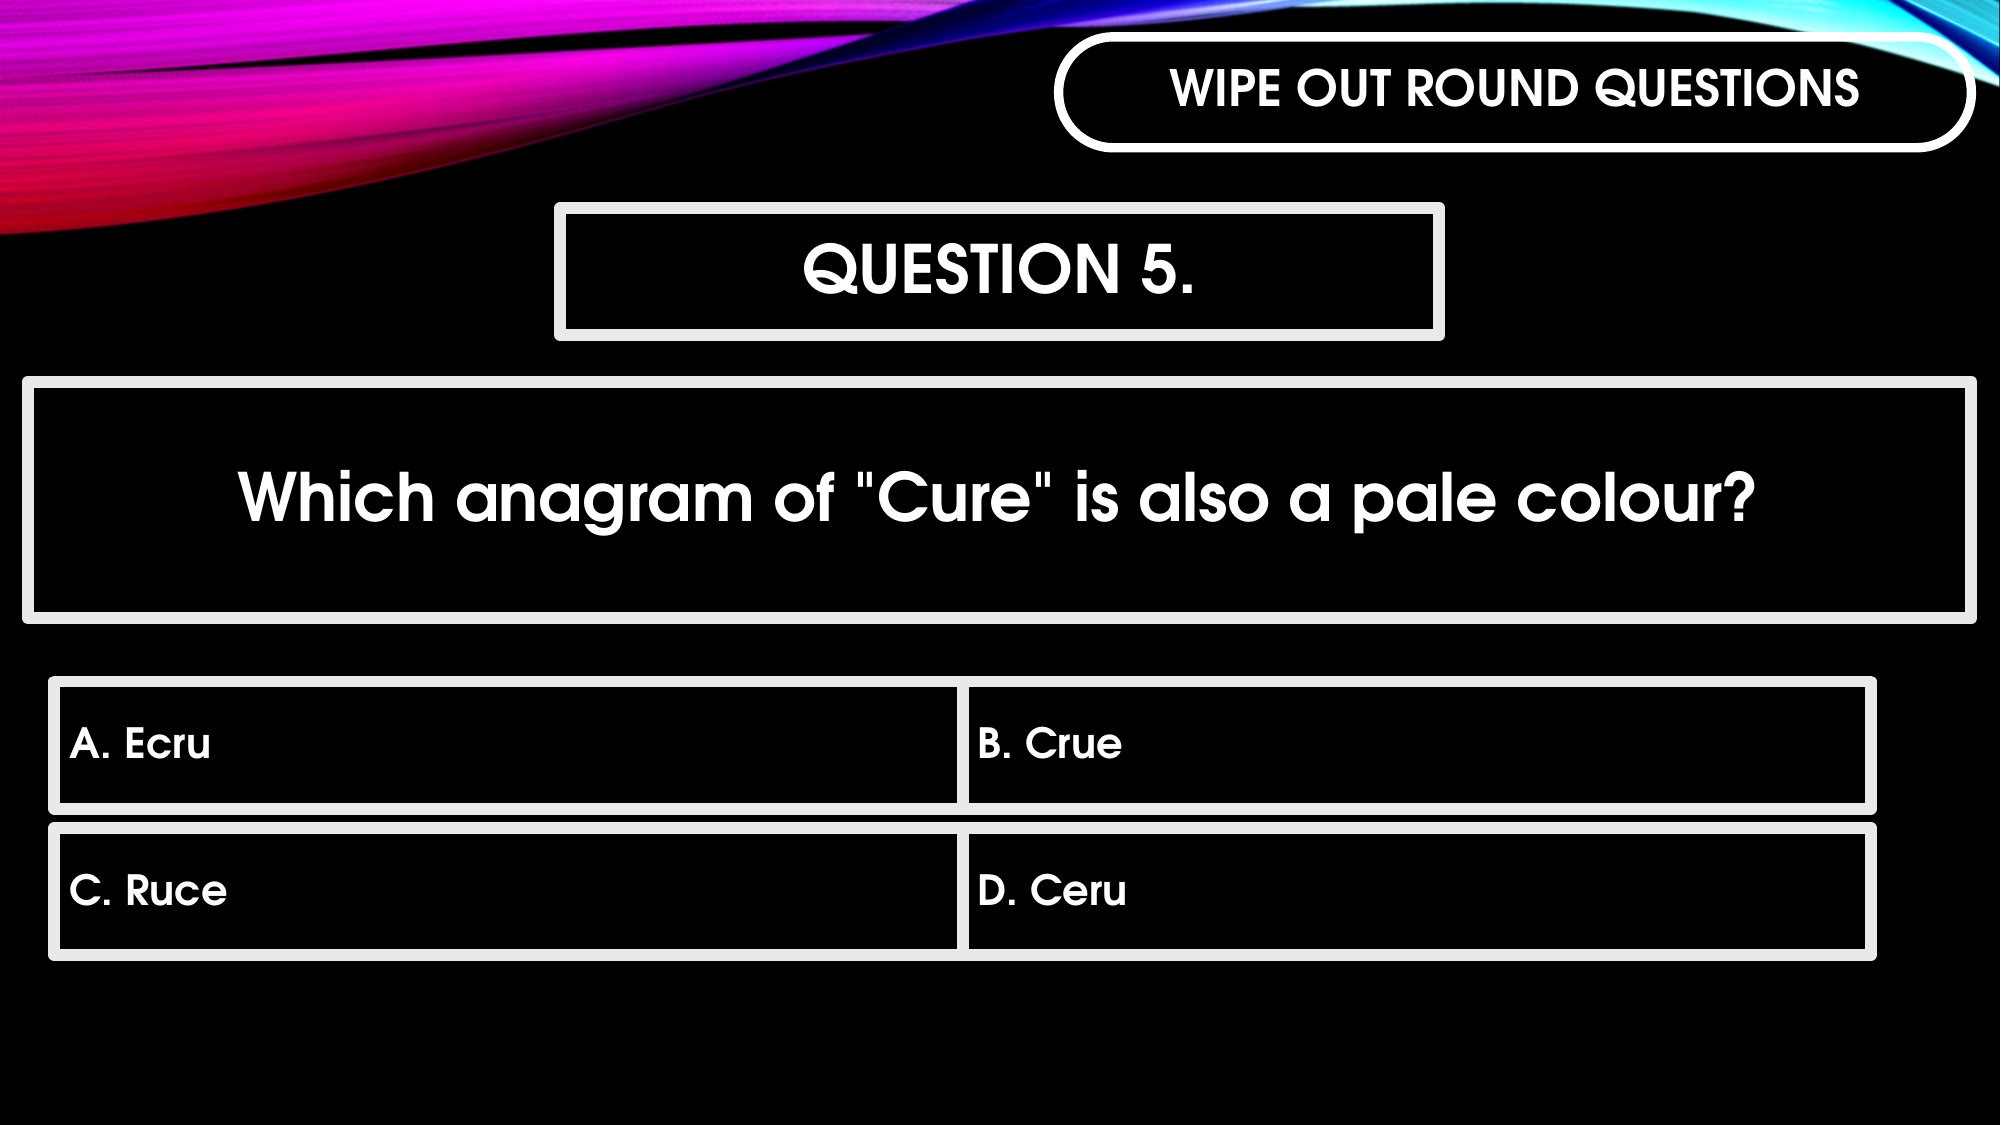

QUESTION 5.
Which anagram of "Cure" is also a pale colour?
A. Ecru
B. Crue
C. Ruce
D. Ceru